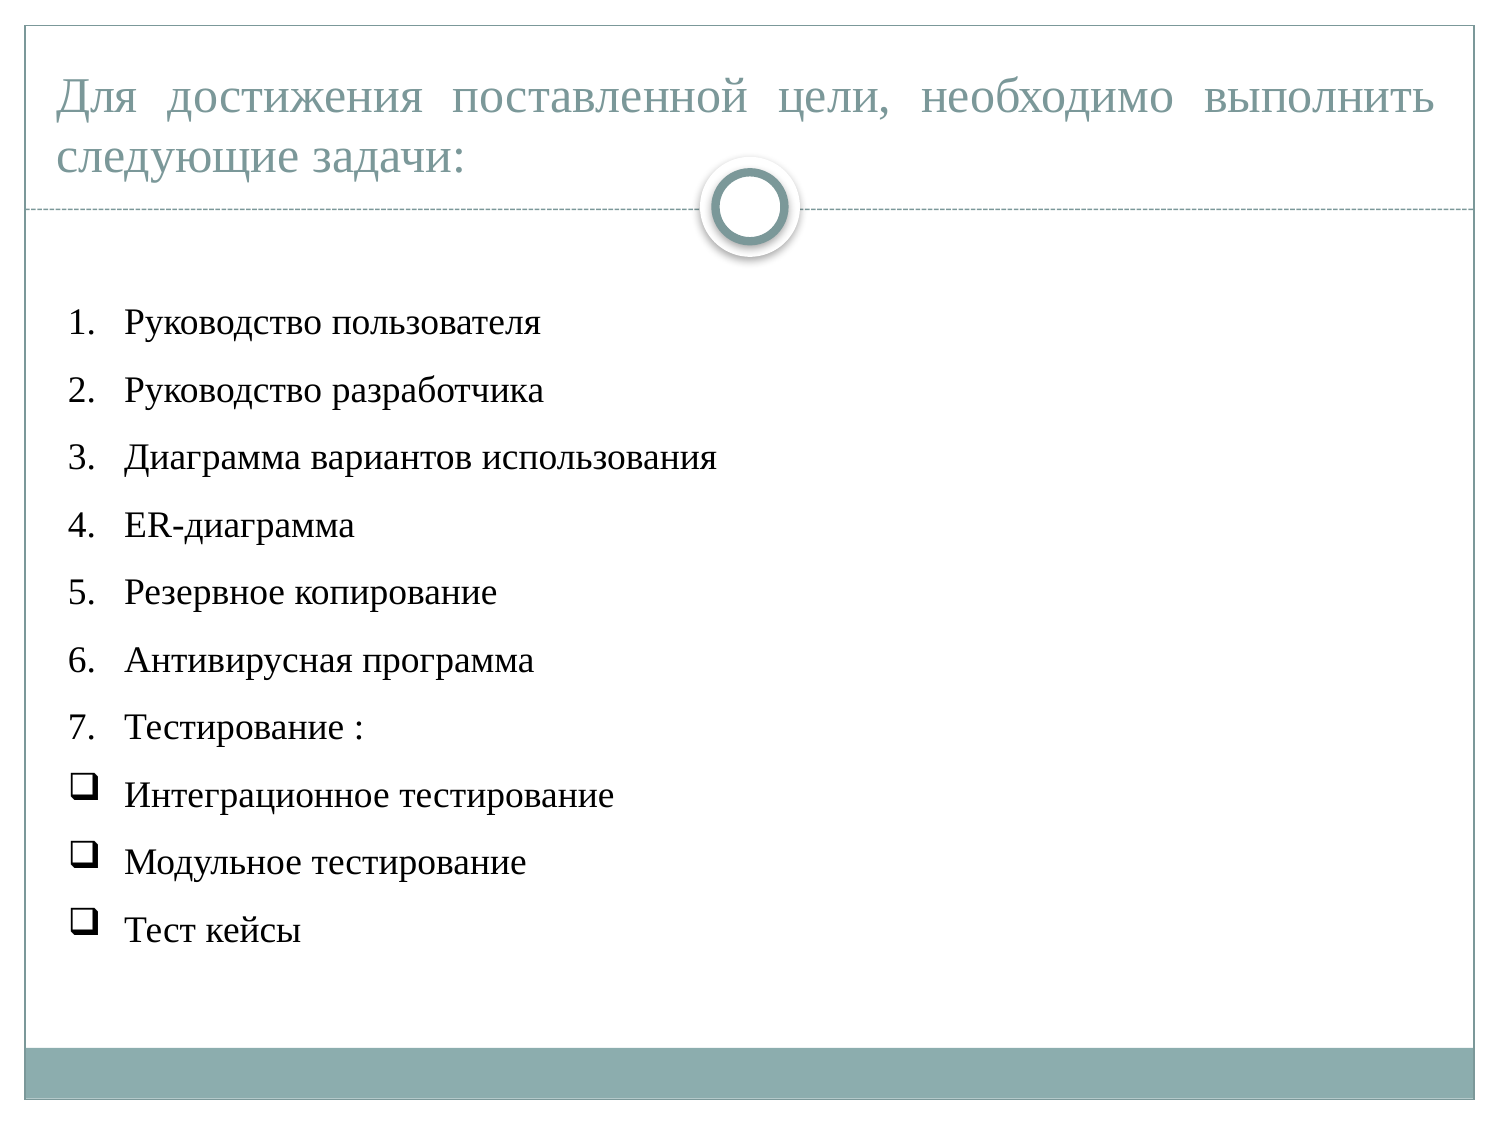

# Для достижения поставленной цели, необходимо выполнить следующие задачи:
Руководство пользователя
Руководство разработчика
Диаграмма вариантов использования
ER-диаграмма
Резервное копирование
Антивирусная программа
Тестирование :
Интеграционное тестирование
Модульное тестирование
Тест кейсы